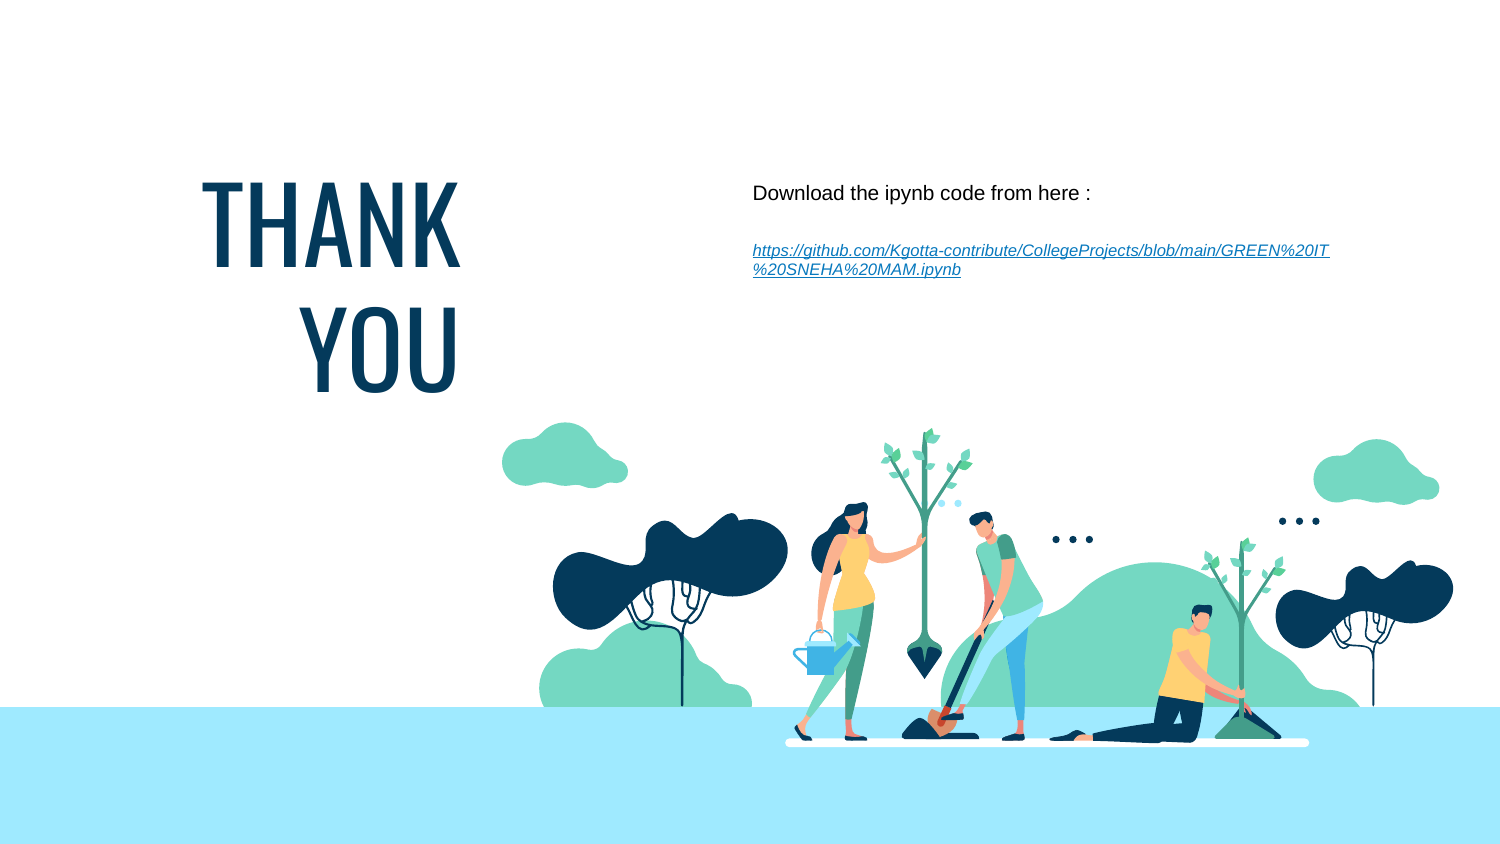

# THANK YOU
Download the ipynb code from here :

https://github.com/Kgotta-contribute/CollegeProjects/blob/main/GREEN%20IT%20SNEHA%20MAM.ipynb